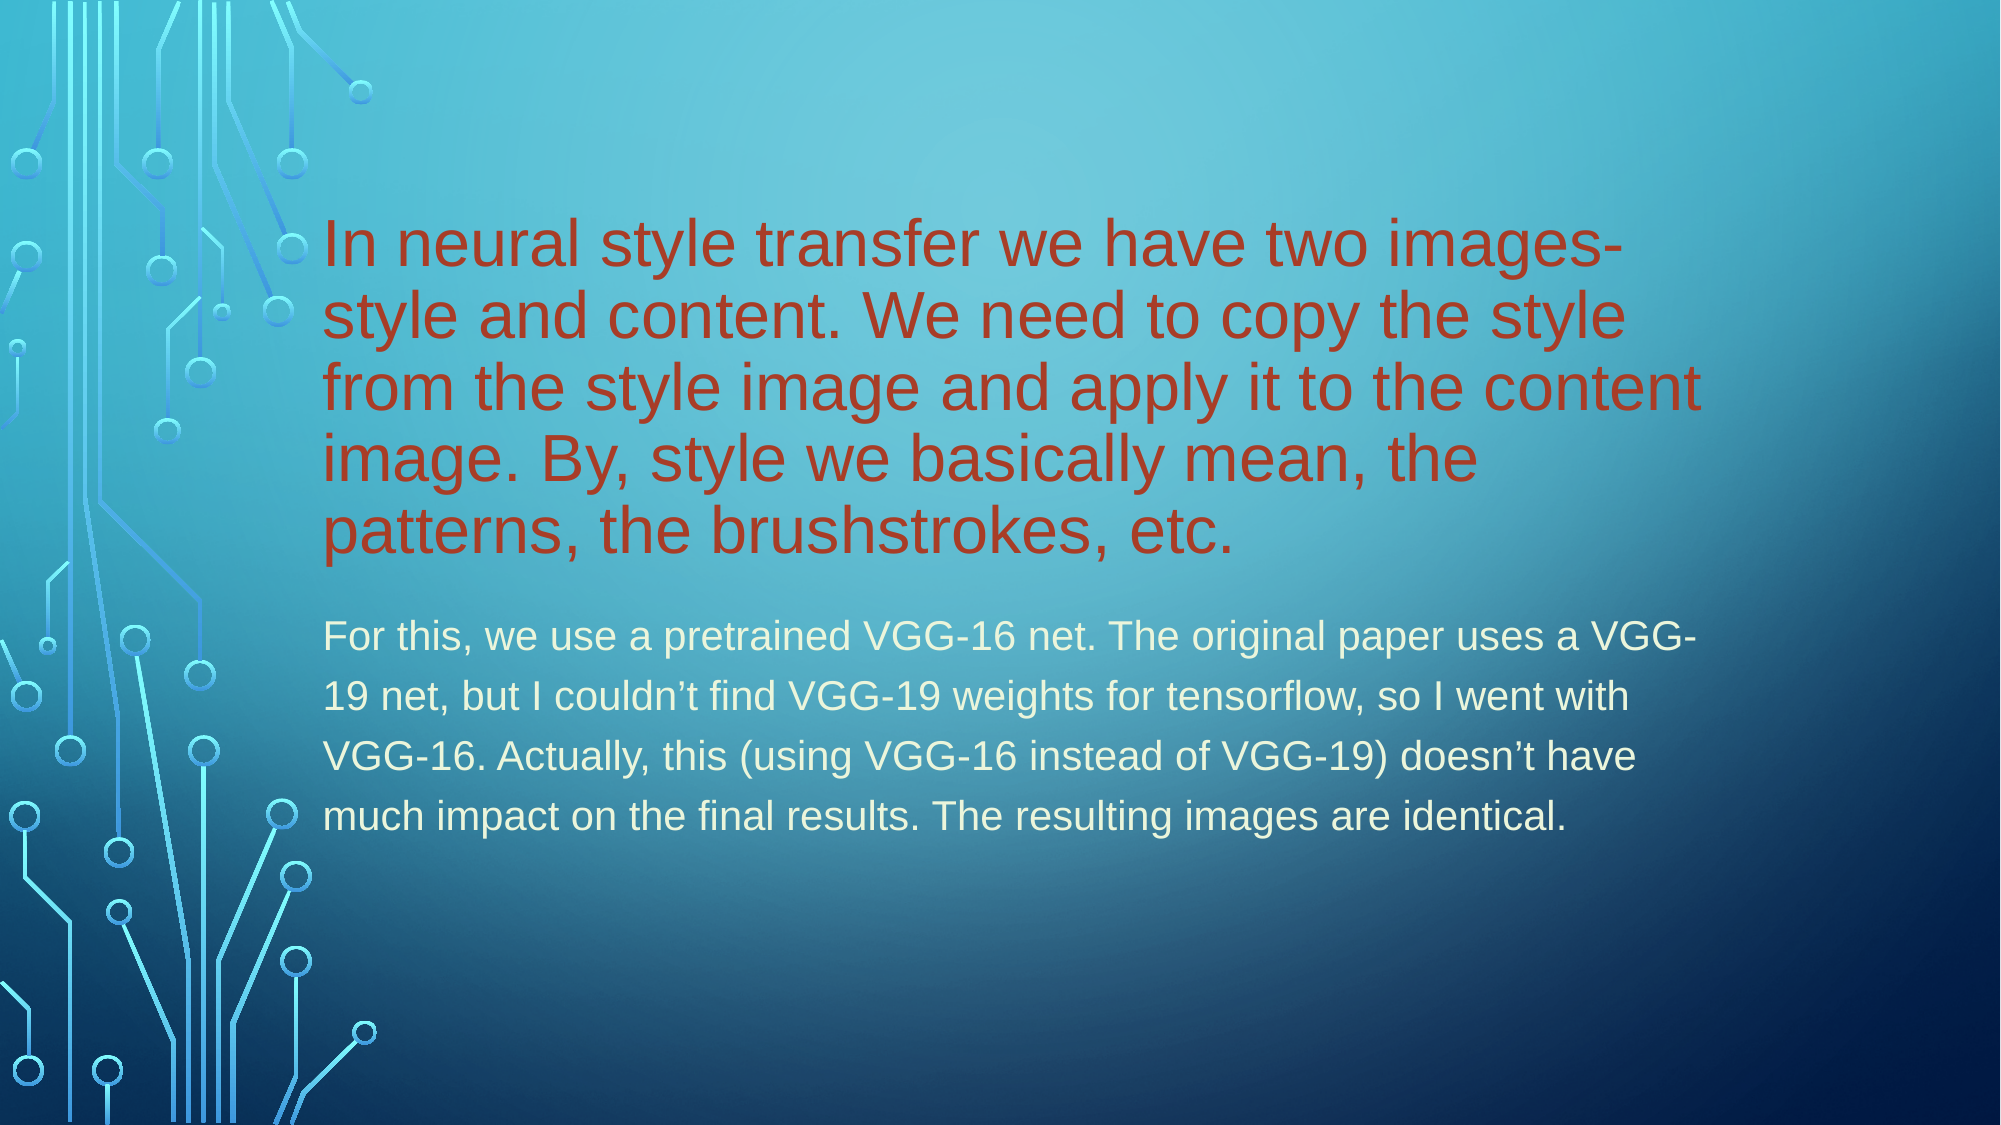

# In neural style transfer we have two images- style and content. We need to copy the style from the style image and apply it to the content image. By, style we basically mean, the patterns, the brushstrokes, etc.
For this, we use a pretrained VGG-16 net. The original paper uses a VGG-19 net, but I couldn’t find VGG-19 weights for tensorflow, so I went with VGG-16. Actually, this (using VGG-16 instead of VGG-19) doesn’t have much impact on the final results. The resulting images are identical.